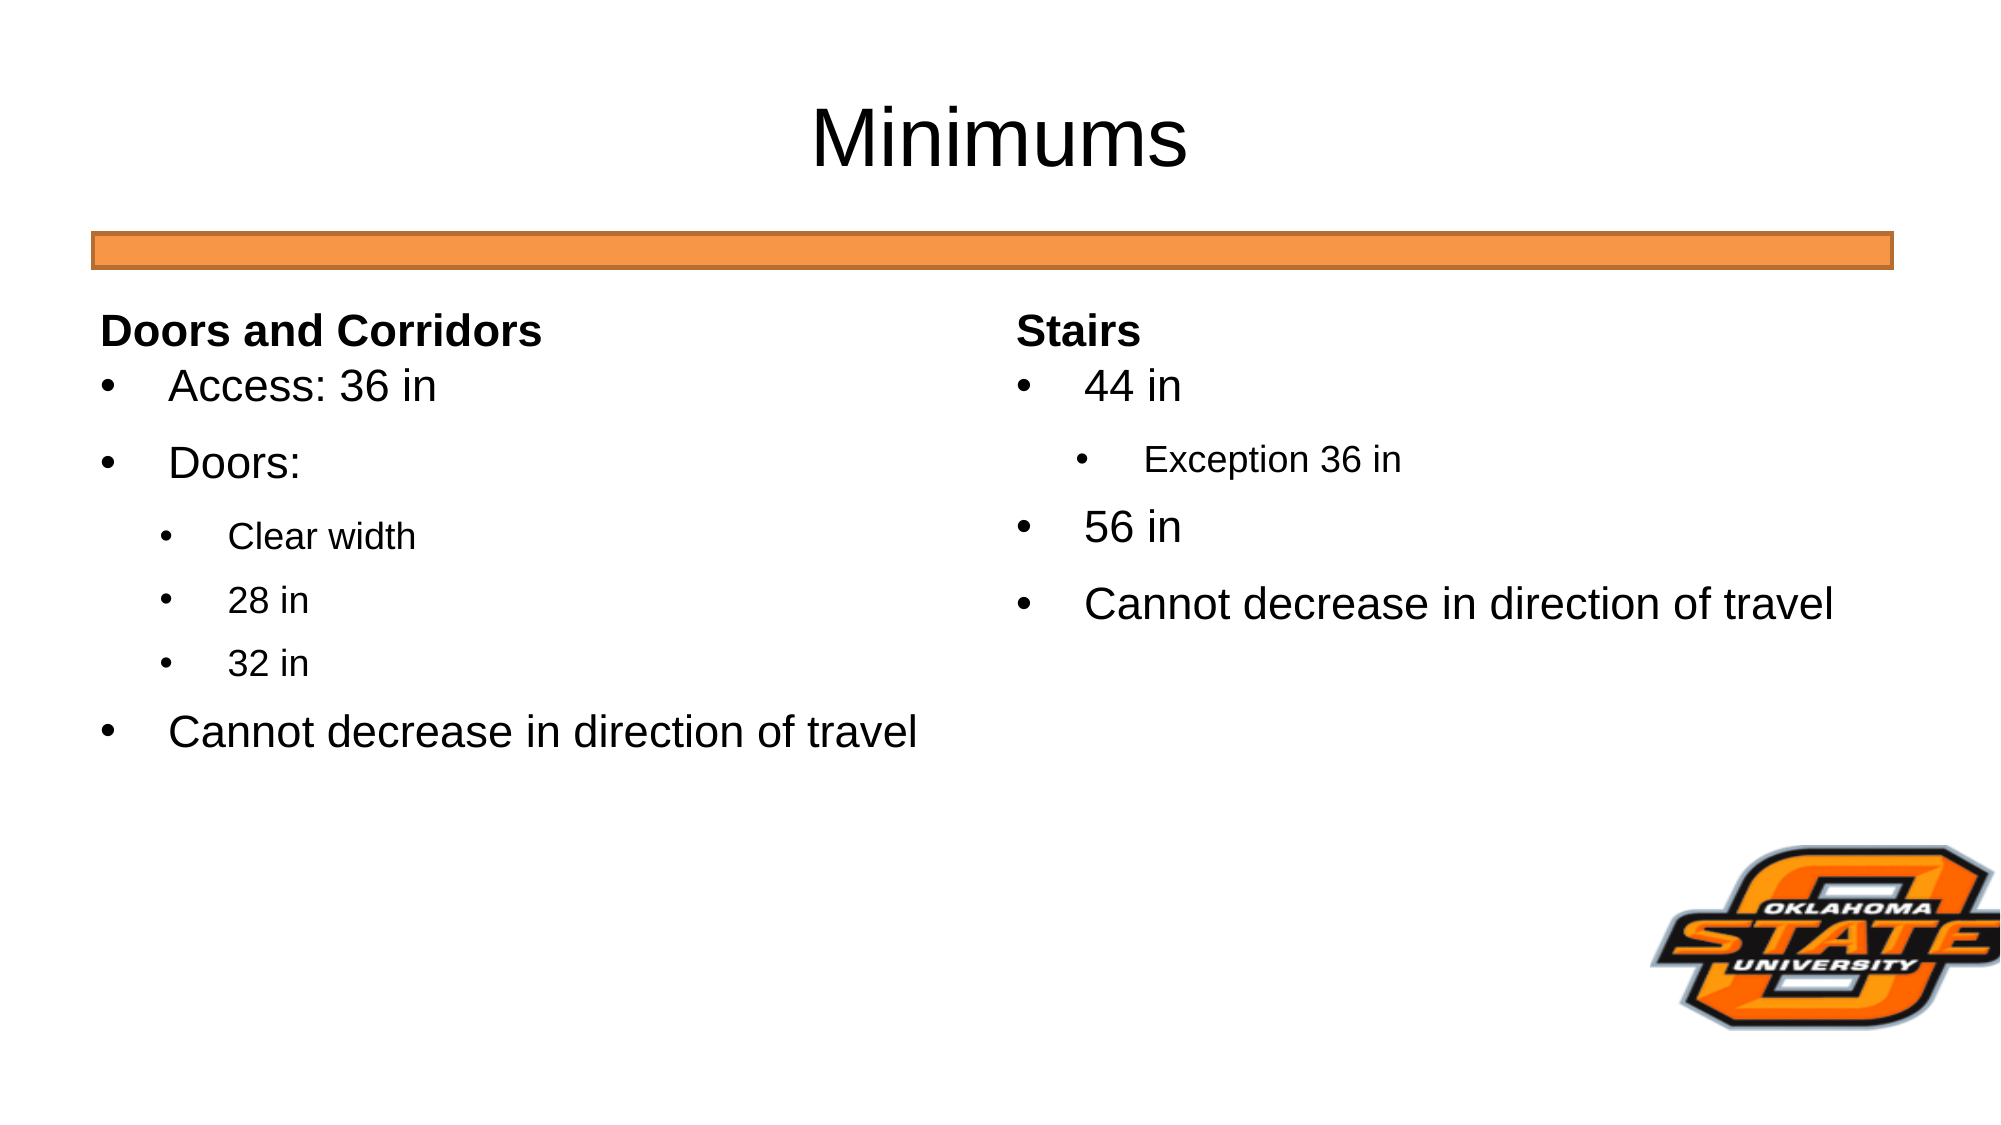

# Minimums
Doors and Corridors
Stairs
Access: 36 in
Doors:
Clear width
28 in
32 in
Cannot decrease in direction of travel
44 in
Exception 36 in
56 in
Cannot decrease in direction of travel